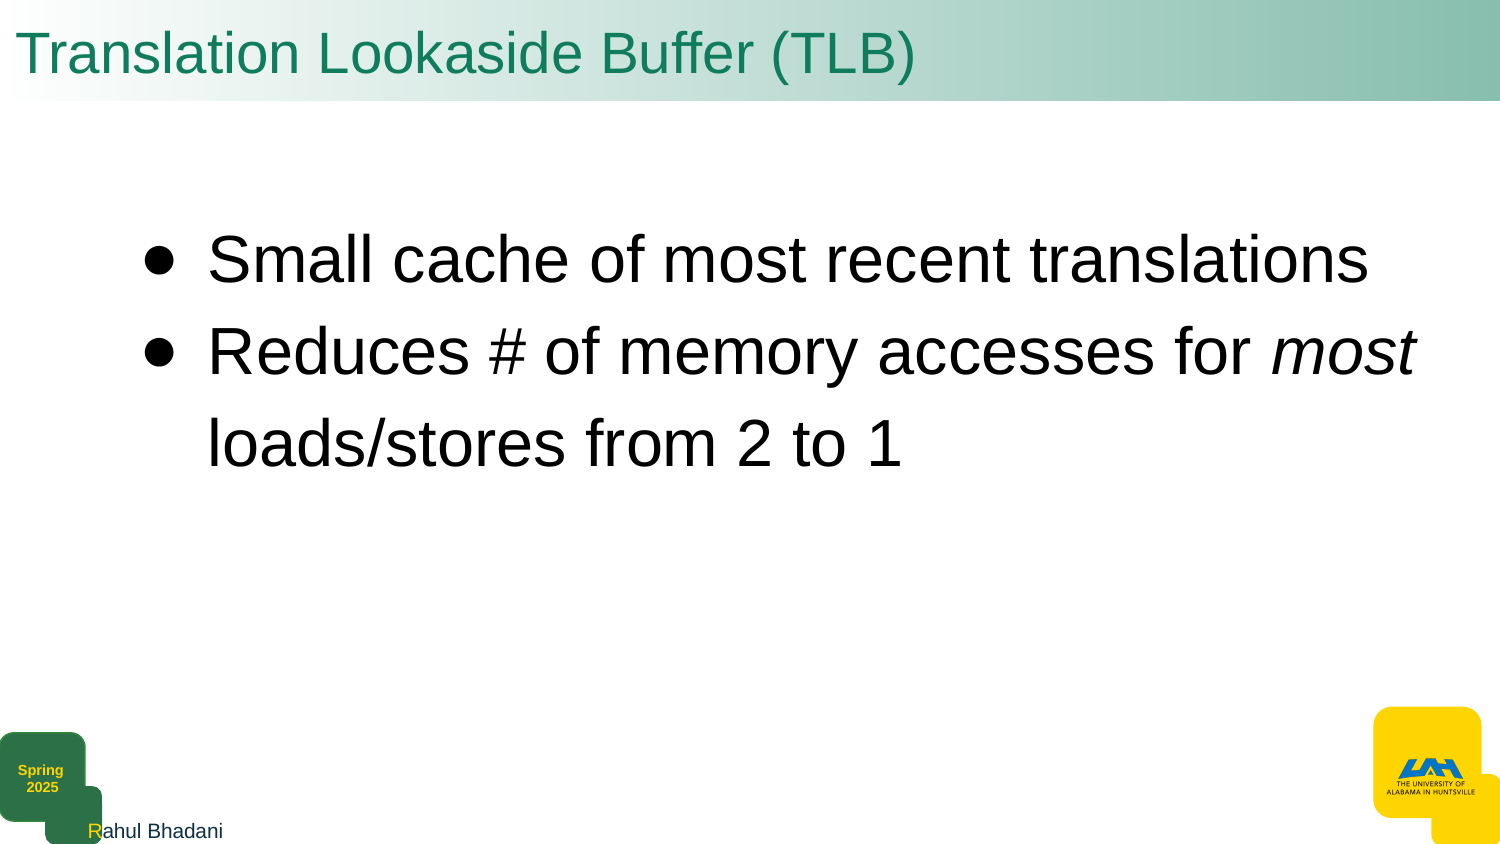

# Translation Lookaside Buffer (TLB)​
Small cache of most recent translations​
Reduces # of memory accesses for most loads/stores from 2 to 1​